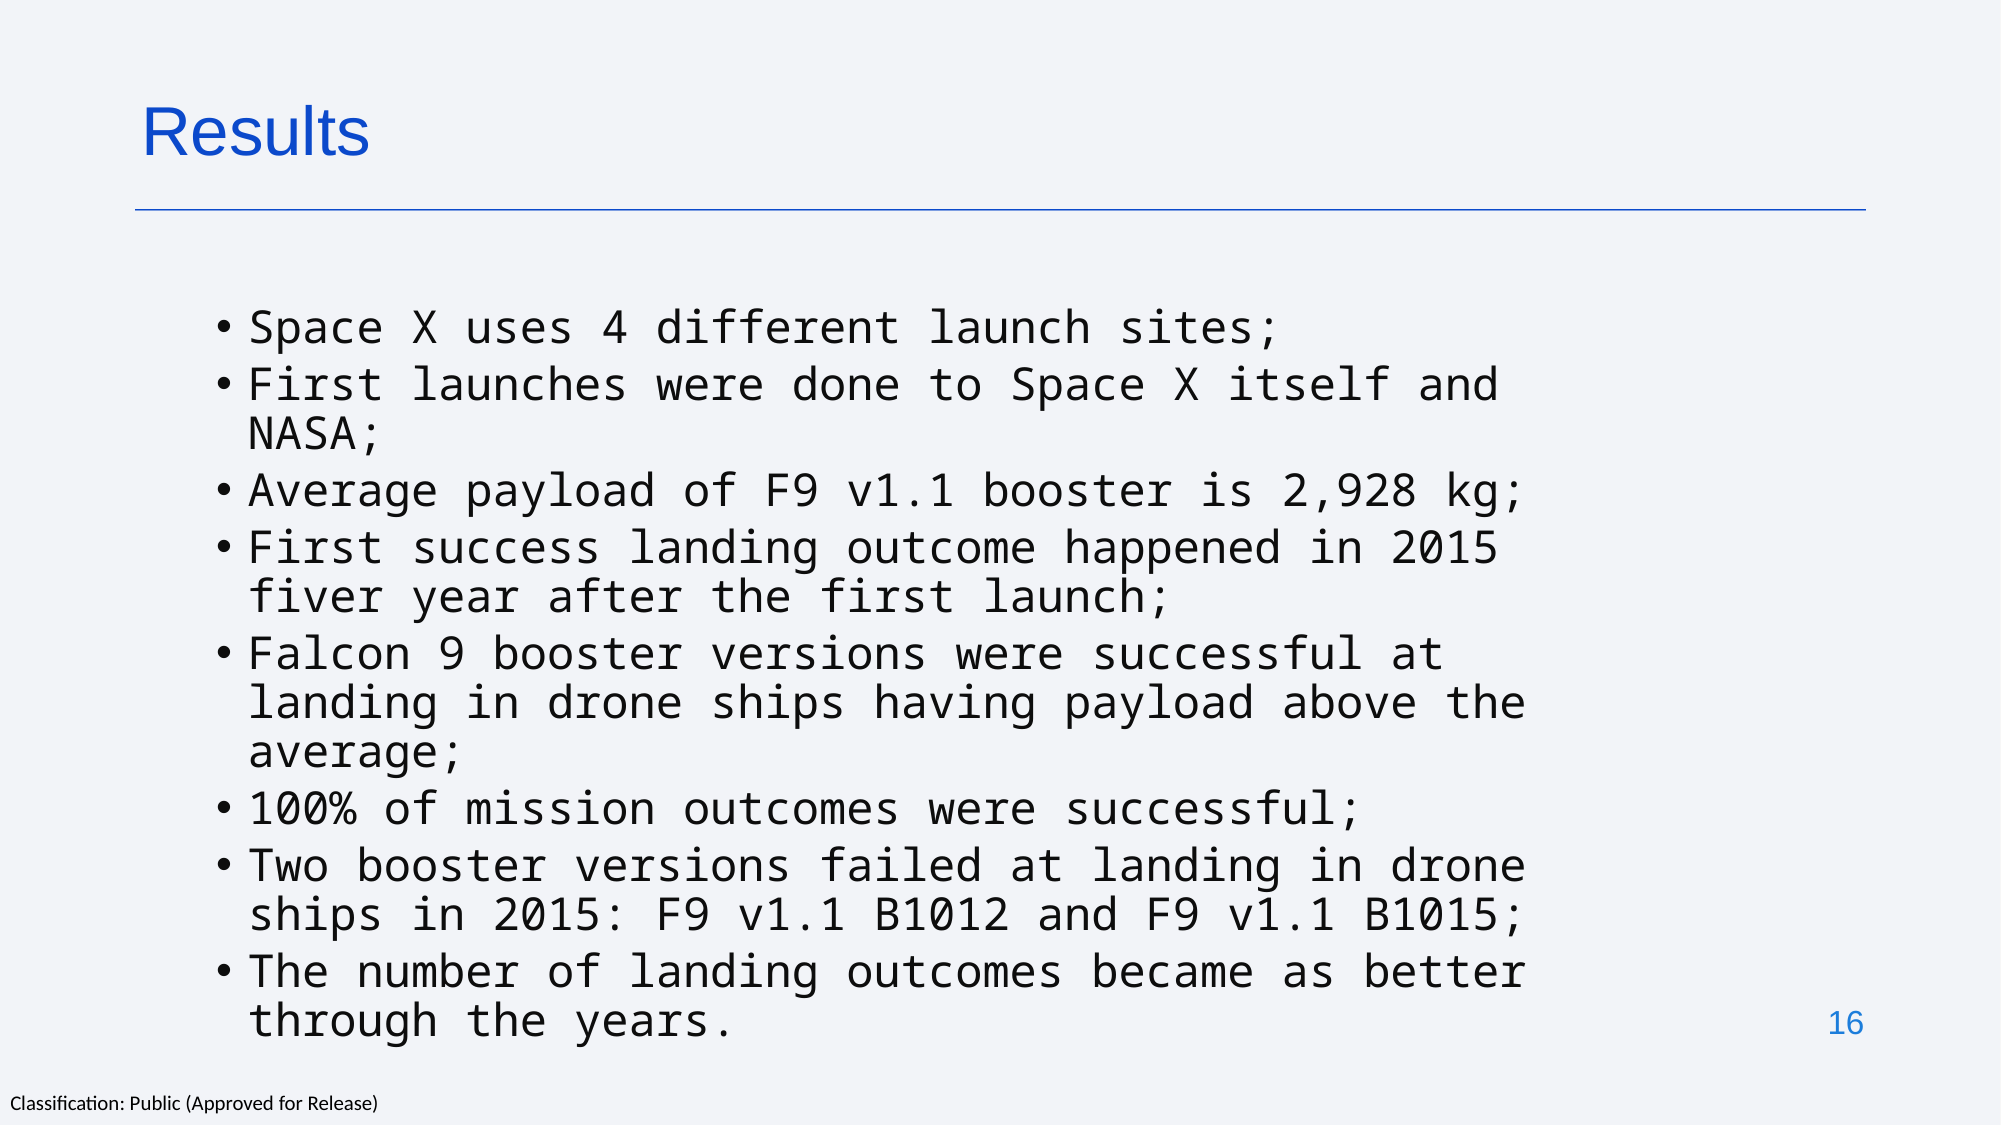

Results
Space X uses 4 different launch sites;
First launches were done to Space X itself and NASA;
Average payload of F9 v1.1 booster is 2,928 kg;
First success landing outcome happened in 2015 fiver year after the first launch;
Falcon 9 booster versions were successful at landing in drone ships having payload above the average;
100% of mission outcomes were successful;
Two booster versions failed at landing in drone ships in 2015: F9 v1.1 B1012 and F9 v1.1 B1015;
The number of landing outcomes became as better through the years.

16